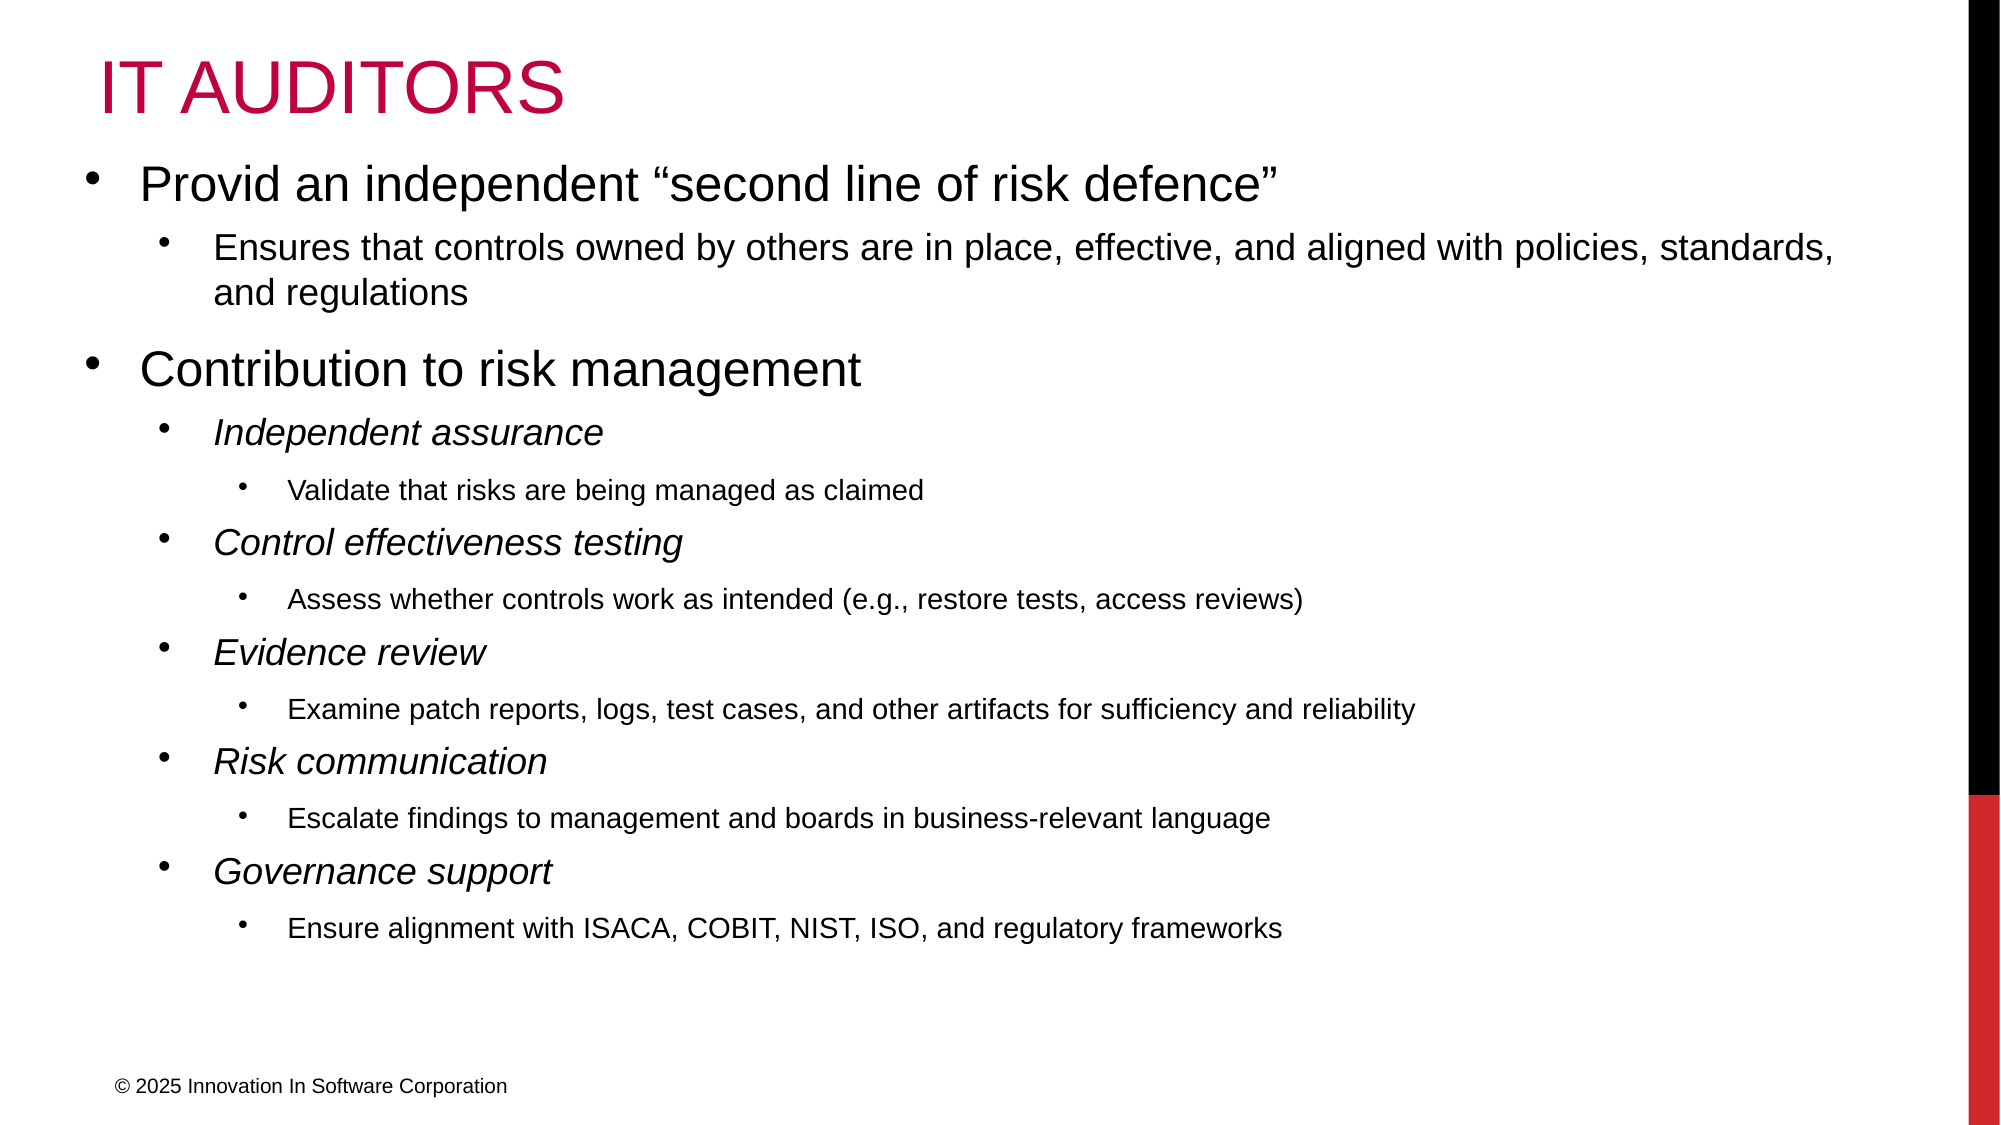

# IT Auditors
Provid an independent “second line of risk defence”
Ensures that controls owned by others are in place, effective, and aligned with policies, standards, and regulations
Contribution to risk management
Independent assurance
Validate that risks are being managed as claimed
Control effectiveness testing
Assess whether controls work as intended (e.g., restore tests, access reviews)
Evidence review
Examine patch reports, logs, test cases, and other artifacts for sufficiency and reliability
Risk communication
Escalate findings to management and boards in business-relevant language
Governance support
Ensure alignment with ISACA, COBIT, NIST, ISO, and regulatory frameworks
© 2025 Innovation In Software Corporation